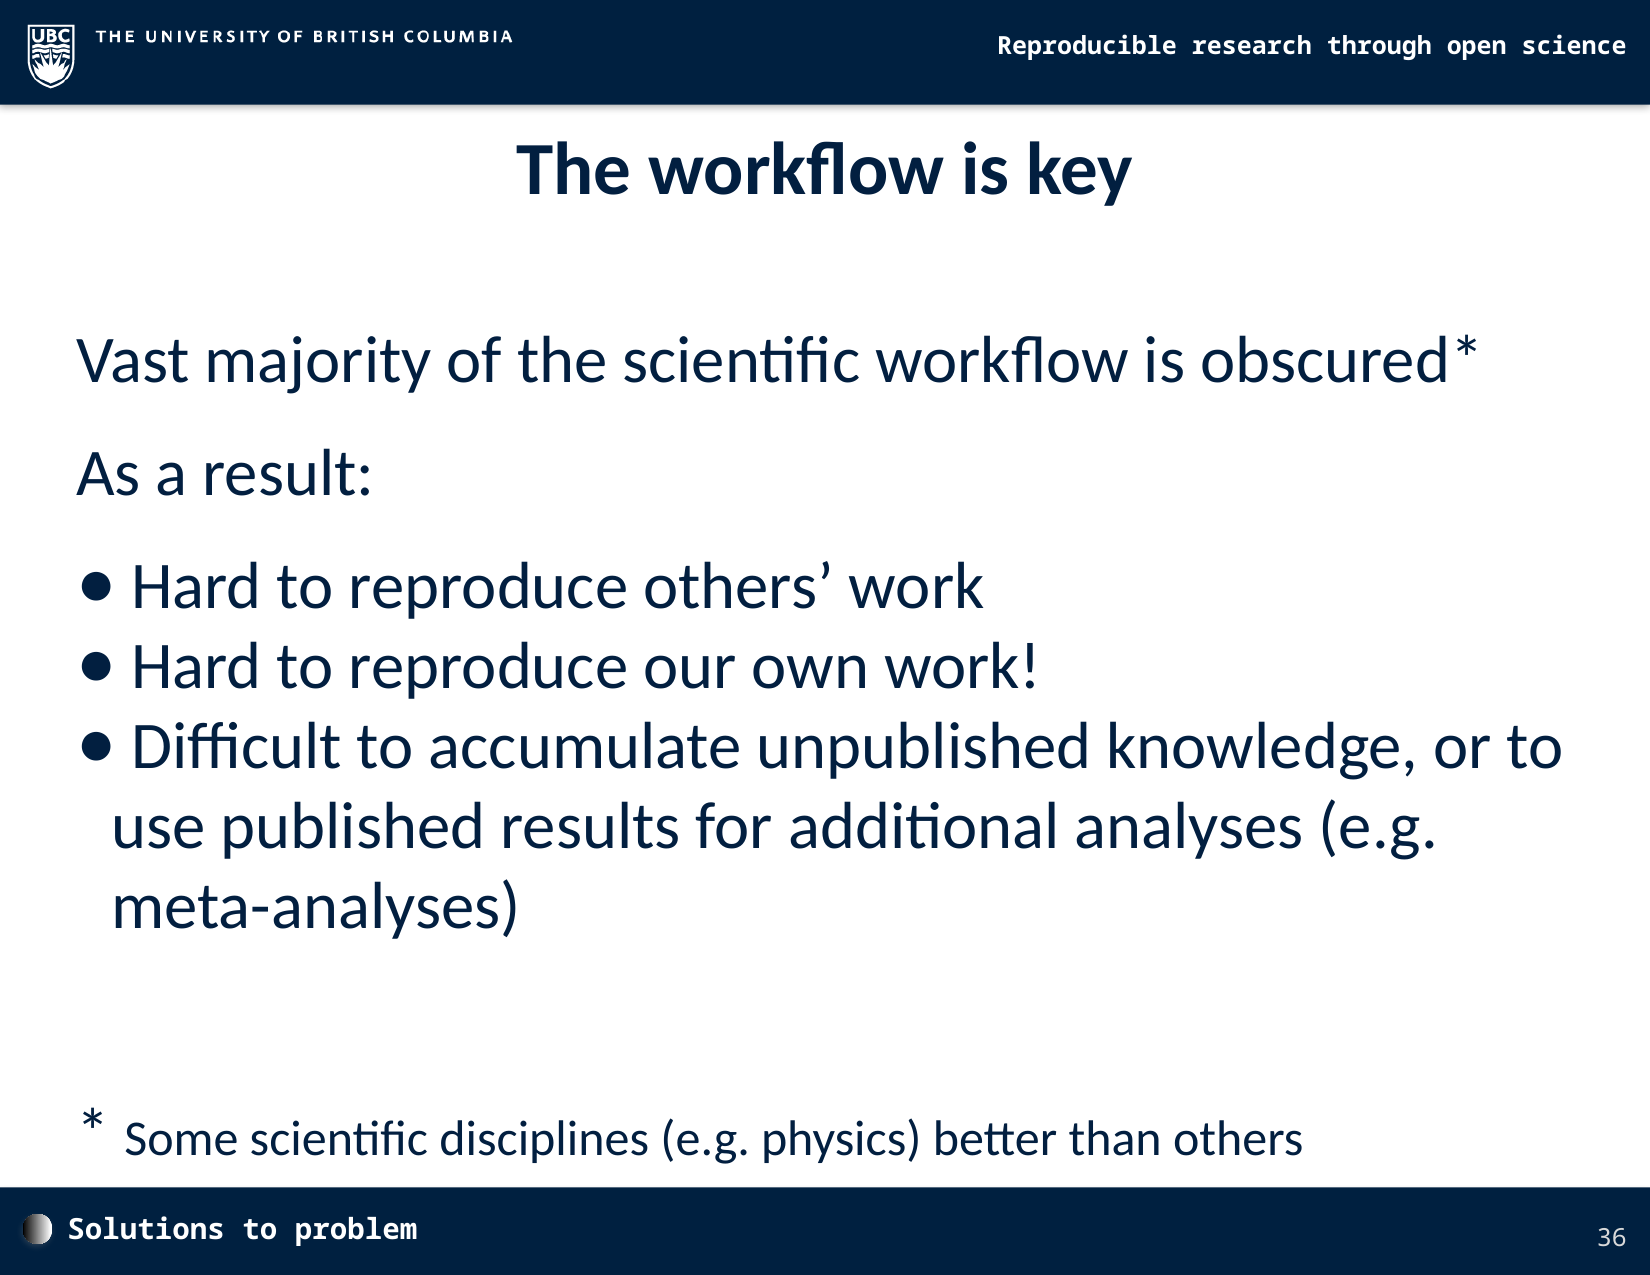

The workflow is key
Vast majority of the scientific workflow is obscured*
As a result:
 Hard to reproduce others’ work
 Hard to reproduce our own work!
 Difficult to accumulate unpublished knowledge, or to use published results for additional analyses (e.g. meta-analyses)

* Some scientific disciplines (e.g. physics) better than others
Solutions to problem

36